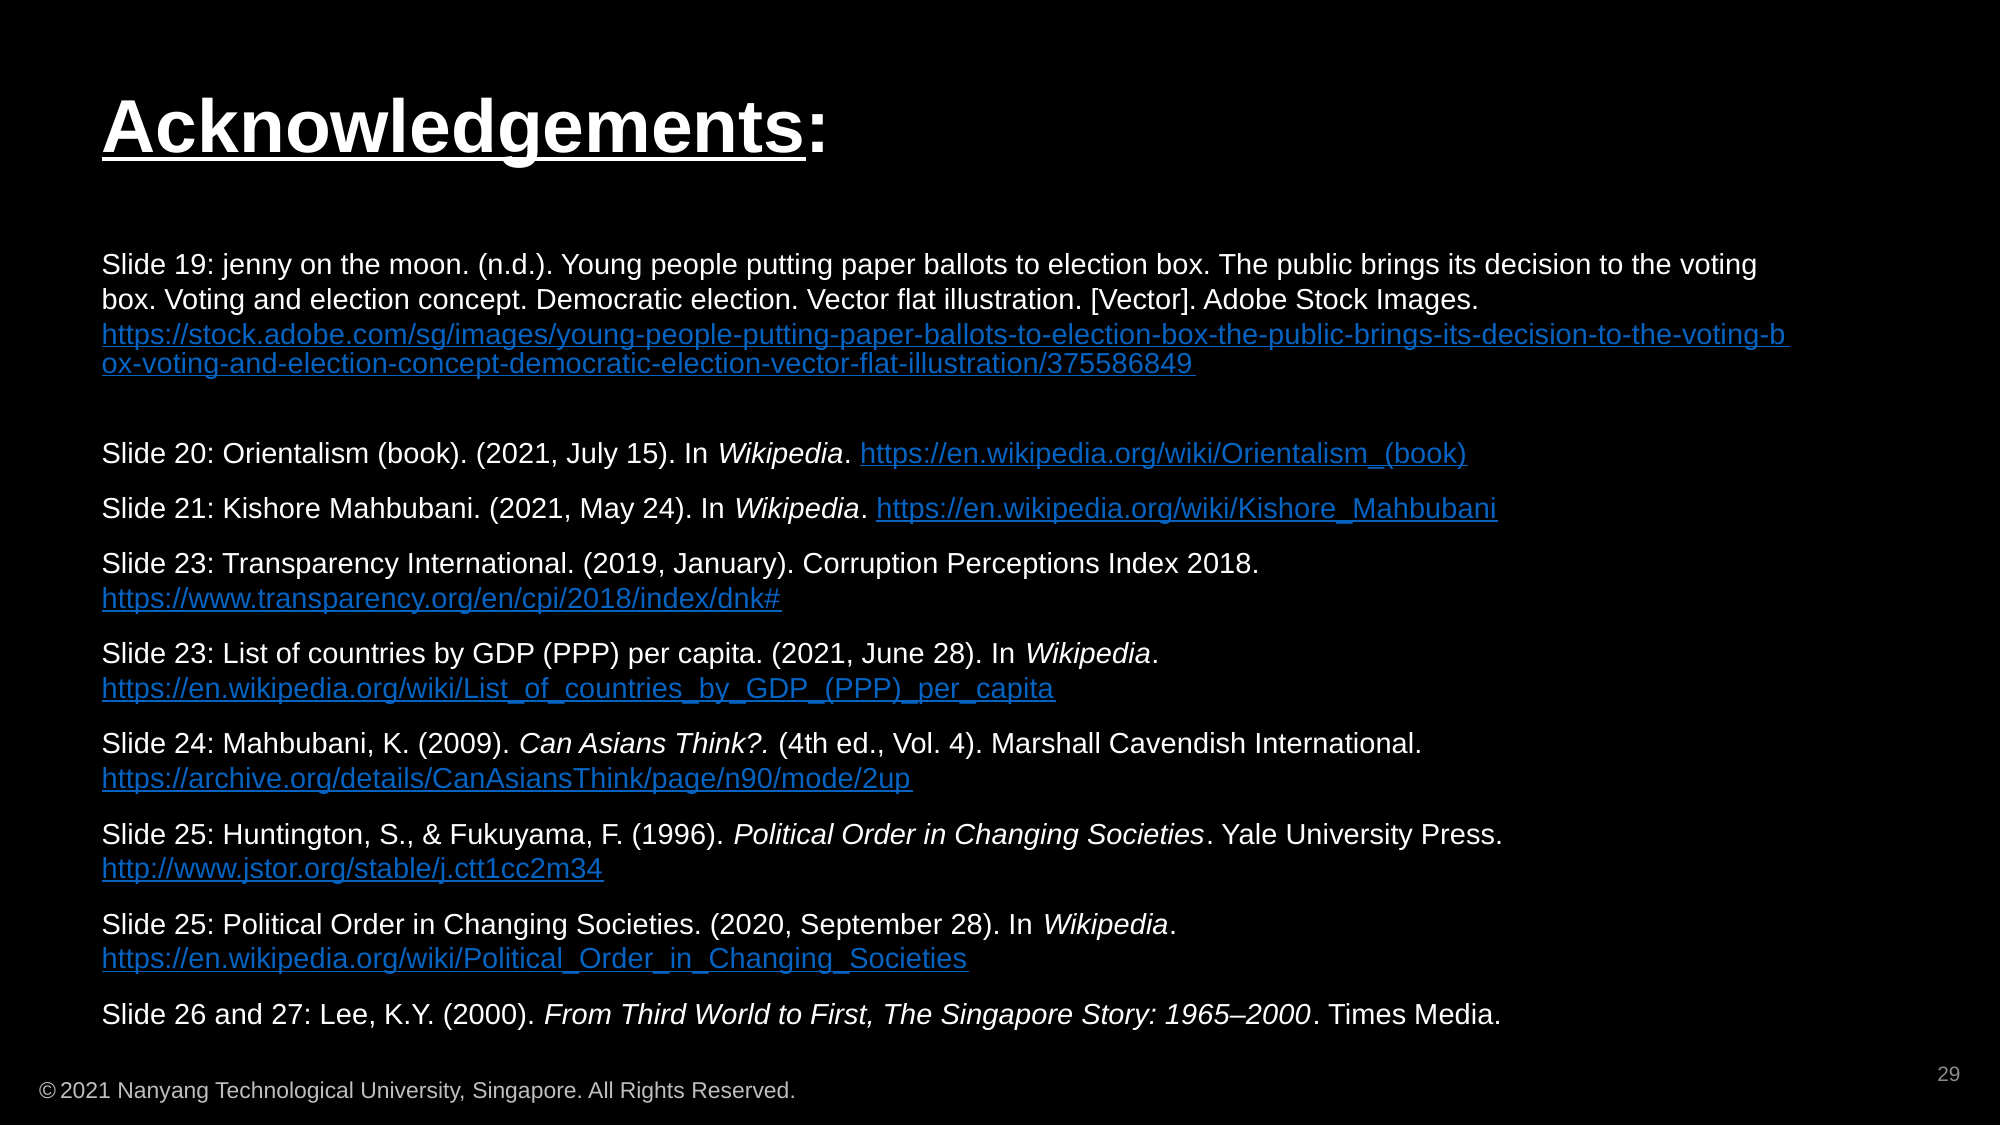

# Acknowledgements:
Slide 19: jenny on the moon. (n.d.). Young people putting paper ballots to election box. The public brings its decision to the voting box. Voting and election concept. Democratic election. Vector flat illustration. [Vector]. Adobe Stock Images. https://stock.adobe.com/sg/images/young-people-putting-paper-ballots-to-election-box-the-public-brings-its-decision-to-the-voting-box-voting-and-election-concept-democratic-election-vector-flat-illustration/375586849
Slide 20: Orientalism (book). (2021, July 15). In Wikipedia. https://en.wikipedia.org/wiki/Orientalism_(book)
Slide 21: Kishore Mahbubani. (2021, May 24). In Wikipedia. https://en.wikipedia.org/wiki/Kishore_Mahbubani
Slide 23: Transparency International. (2019, January). Corruption Perceptions Index 2018. https://www.transparency.org/en/cpi/2018/index/dnk#
Slide 23: List of countries by GDP (PPP) per capita. (2021, June 28). In Wikipedia. https://en.wikipedia.org/wiki/List_of_countries_by_GDP_(PPP)_per_capita
Slide 24: Mahbubani, K. (2009). Can Asians Think?. (4th ed., Vol. 4). Marshall Cavendish International. https://archive.org/details/CanAsiansThink/page/n90/mode/2up
Slide 25: Huntington, S., & Fukuyama, F. (1996). Political Order in Changing Societies. Yale University Press. http://www.jstor.org/stable/j.ctt1cc2m34
Slide 25: Political Order in Changing Societies. (2020, September 28). In Wikipedia. https://en.wikipedia.org/wiki/Political_Order_in_Changing_Societies
Slide 26 and 27: Lee, K.Y. (2000). From Third World to First, The Singapore Story: 1965–2000. Times Media.
29